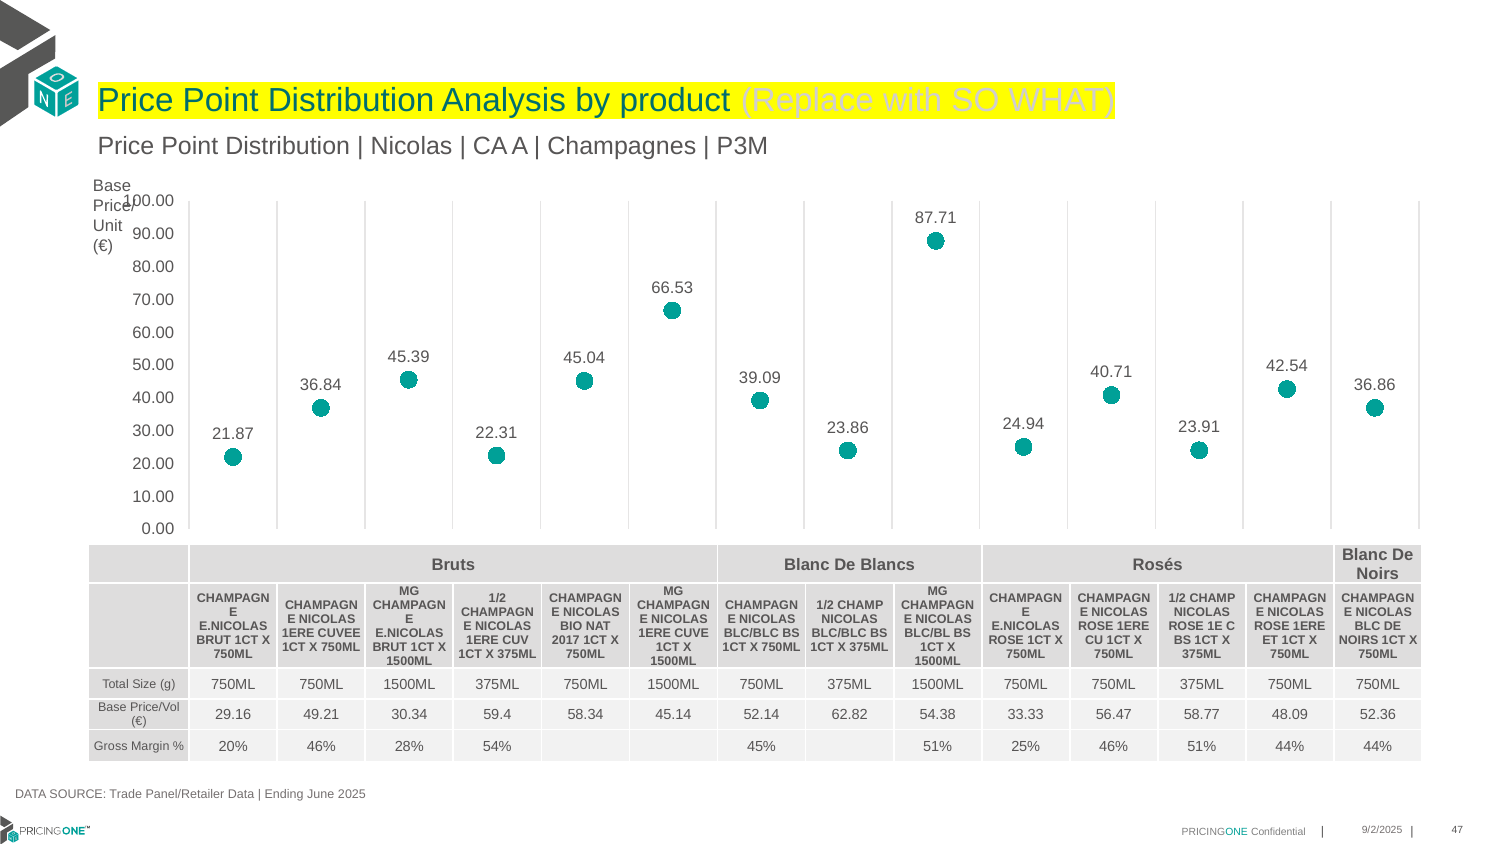

# Price Point Distribution Analysis by product (Replace with SO WHAT)
Price Point Distribution | Nicolas | CA A | Champagnes | P3M
Base Price/Unit (€)

### Chart

| Category | Base Price/Unit |
|---|---|
| CHAMPAGNE E.NICOLAS BRUT 1CT X 750ML | 21.87 |
| CHAMPAGNE NICOLAS 1ERE CUVEE 1CT X 750ML | 36.84 |
| MG CHAMPAGNE E.NICOLAS BRUT 1CT X 1500ML | 45.39 |
| 1/2 CHAMPAGNE NICOLAS 1ERE CUV 1CT X 375ML | 22.31 |
| CHAMPAGNE NICOLAS BIO NAT 2017 1CT X 750ML | 45.04 |
| MG CHAMPAGNE NICOLAS 1ERE CUVE 1CT X 1500ML | 66.53 |
| CHAMPAGNE NICOLAS BLC/BLC BS 1CT X 750ML | 39.09 |
| 1/2 CHAMP NICOLAS BLC/BLC BS 1CT X 375ML | 23.86 |
| MG CHAMPAGNE NICOLAS BLC/BL BS 1CT X 1500ML | 87.71 |
| CHAMPAGNE E.NICOLAS ROSE 1CT X 750ML | 24.94 |
| CHAMPAGNE NICOLAS ROSE 1ERE CU 1CT X 750ML | 40.71 |
| 1/2 CHAMP NICOLAS ROSE 1E C BS 1CT X 375ML | 23.91 |
| CHAMPAGNE NICOLAS ROSE 1ERE ET 1CT X 750ML | 42.54 |
| CHAMPAGNE NICOLAS BLC DE NOIRS 1CT X 750ML | 36.86 |
|  | Bruts | Bruts | Bruts | Bruts | Bruts | Bruts | Blanc De Blancs | Blanc De Blancs | Blanc De Blancs | Rosés | Rosés | Rosés | Rosés | Blanc De Noirs |
| --- | --- | --- | --- | --- | --- | --- | --- | --- | --- | --- | --- | --- | --- | --- |
|  | CHAMPAGNE E.NICOLAS BRUT 1CT X 750ML | CHAMPAGNE NICOLAS 1ERE CUVEE 1CT X 750ML | MG CHAMPAGNE E.NICOLAS BRUT 1CT X 1500ML | 1/2 CHAMPAGNE NICOLAS 1ERE CUV 1CT X 375ML | CHAMPAGNE NICOLAS BIO NAT 2017 1CT X 750ML | MG CHAMPAGNE NICOLAS 1ERE CUVE 1CT X 1500ML | CHAMPAGNE NICOLAS BLC/BLC BS 1CT X 750ML | 1/2 CHAMP NICOLAS BLC/BLC BS 1CT X 375ML | MG CHAMPAGNE NICOLAS BLC/BL BS 1CT X 1500ML | CHAMPAGNE E.NICOLAS ROSE 1CT X 750ML | CHAMPAGNE NICOLAS ROSE 1ERE CU 1CT X 750ML | 1/2 CHAMP NICOLAS ROSE 1E C BS 1CT X 375ML | CHAMPAGNE NICOLAS ROSE 1ERE ET 1CT X 750ML | CHAMPAGNE NICOLAS BLC DE NOIRS 1CT X 750ML |
| Total Size (g) | 750ML | 750ML | 1500ML | 375ML | 750ML | 1500ML | 750ML | 375ML | 1500ML | 750ML | 750ML | 375ML | 750ML | 750ML |
| Base Price/Vol (€) | 29.16 | 49.21 | 30.34 | 59.4 | 58.34 | 45.14 | 52.14 | 62.82 | 54.38 | 33.33 | 56.47 | 58.77 | 48.09 | 52.36 |
| Gross Margin % | 20% | 46% | 28% | 54% |  |  | 45% |  | 51% | 25% | 46% | 51% | 44% | 44% |
DATA SOURCE: Trade Panel/Retailer Data | Ending June 2025
9/2/2025
47